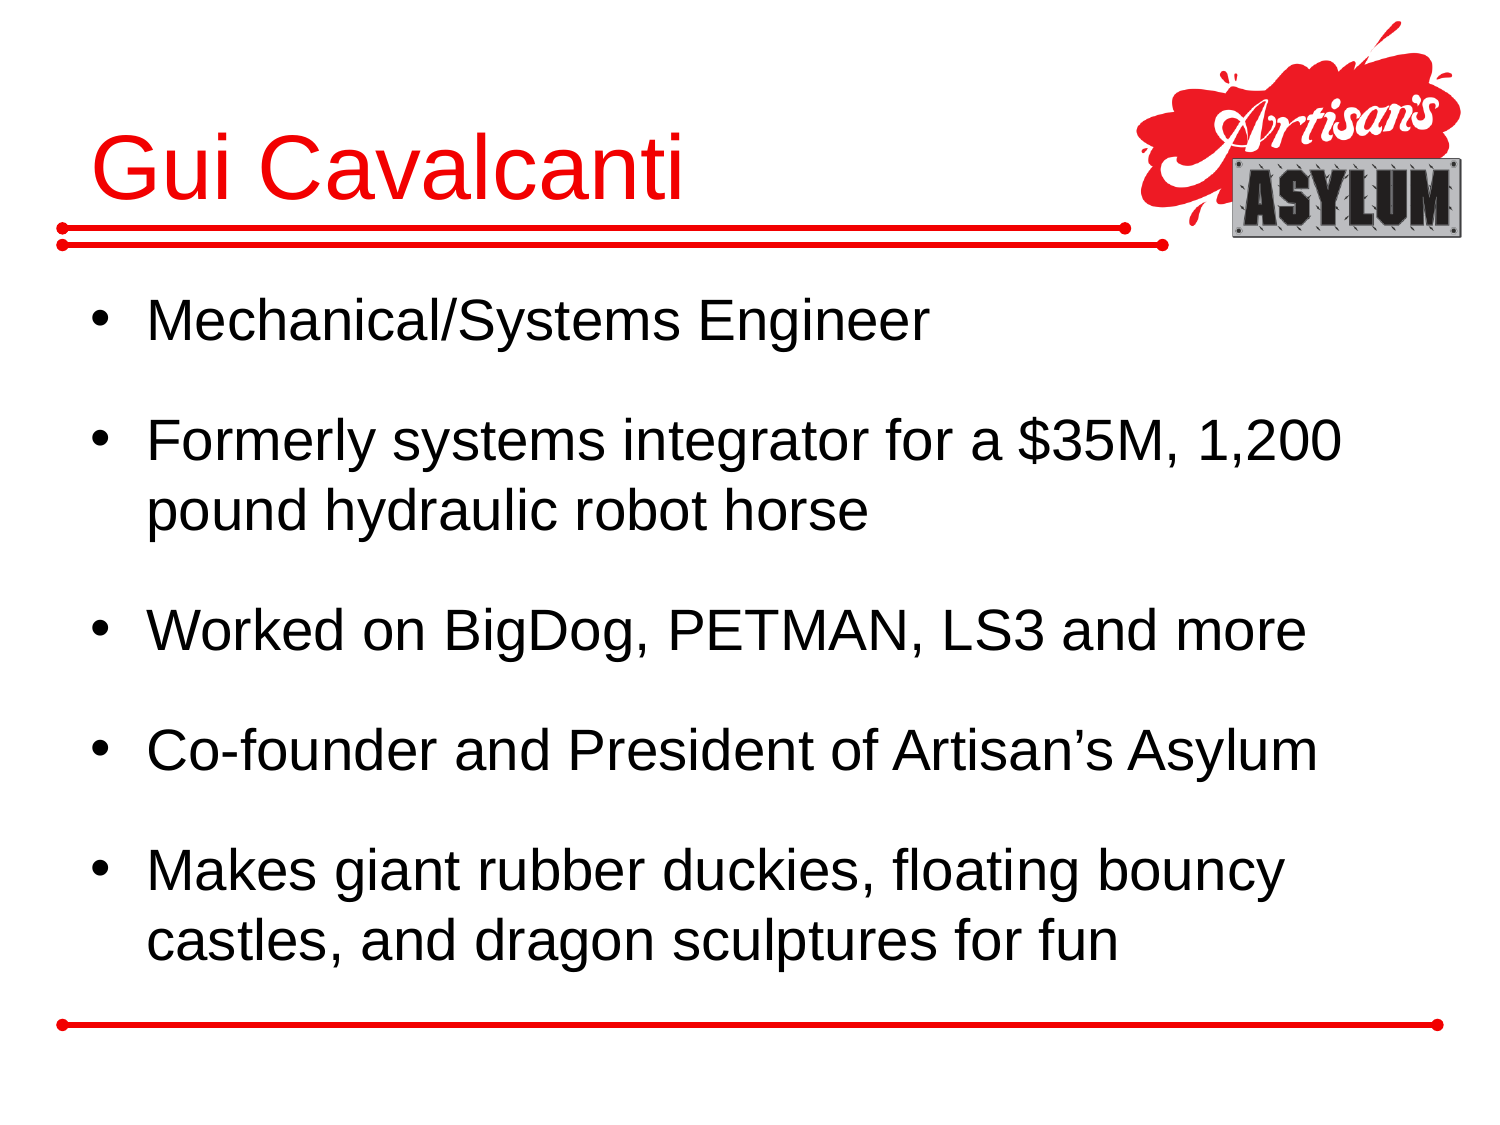

# Gui Cavalcanti
Mechanical/Systems Engineer
Formerly systems integrator for a $35M, 1,200 pound hydraulic robot horse
Worked on BigDog, PETMAN, LS3 and more
Co-founder and President of Artisan’s Asylum
Makes giant rubber duckies, floating bouncy castles, and dragon sculptures for fun